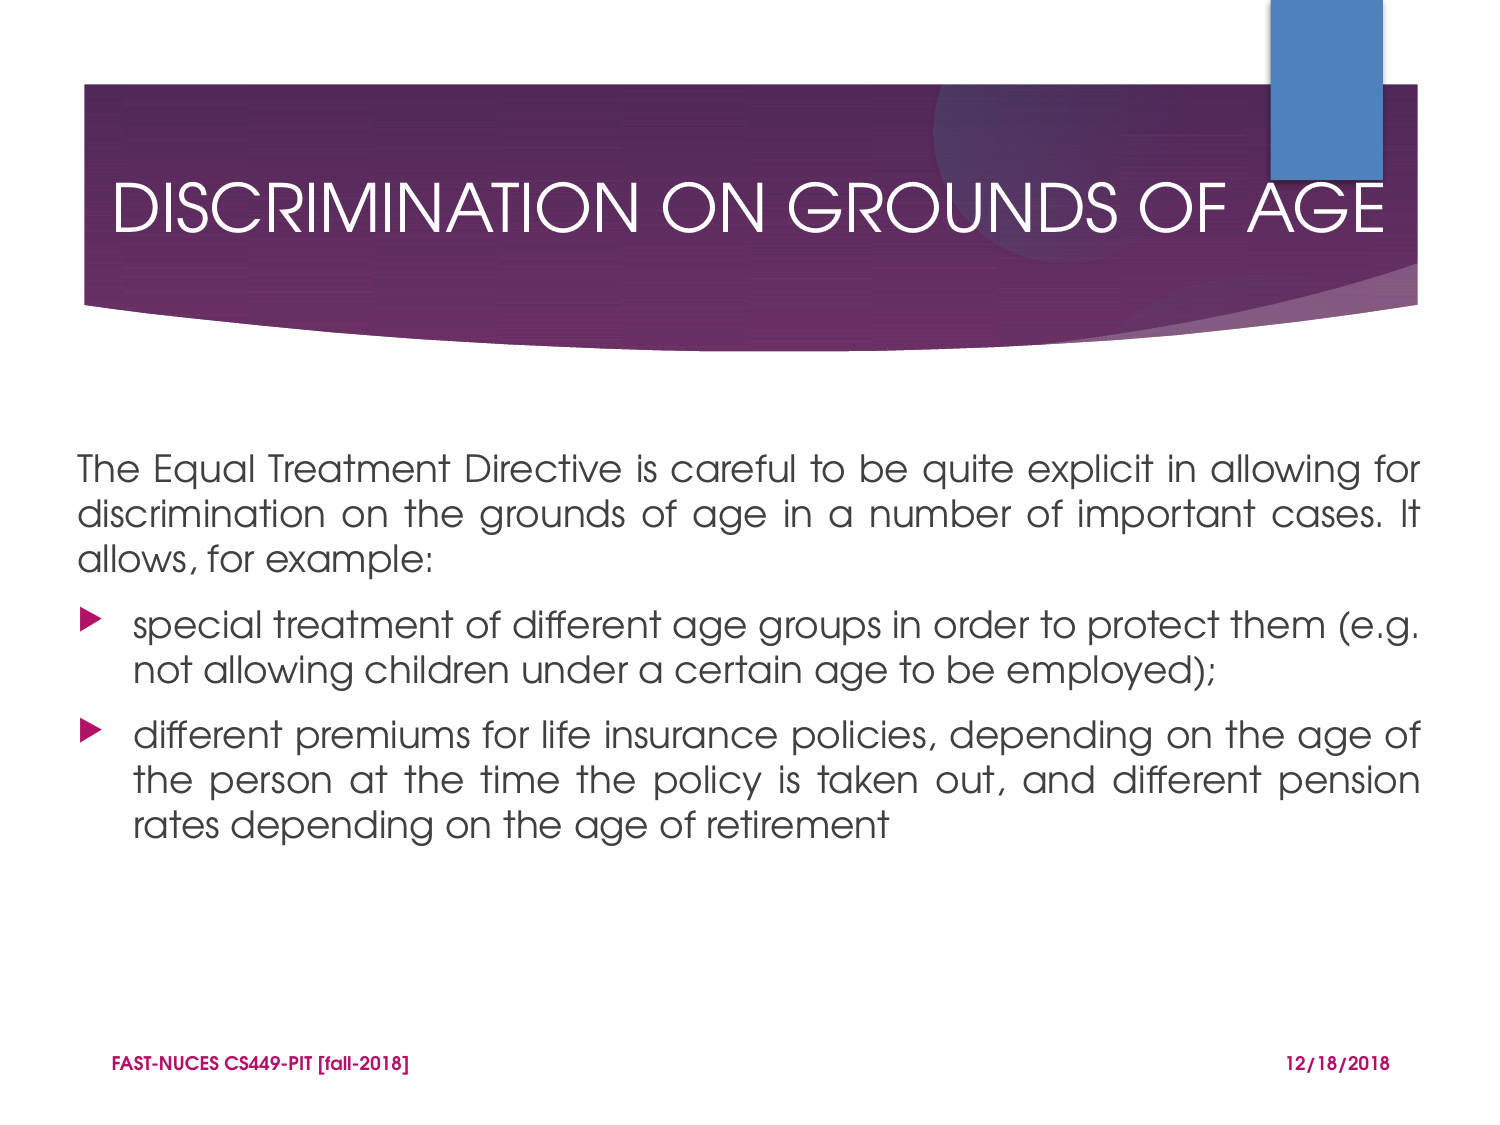

DISCRIMINATION ON GROUNDS OF AGE
The Equal Treatment Directive is careful to be quite explicit in allowing for discrimination on the grounds of age in a number of important cases. It allows, for example:
special treatment of different age groups in order to protect them (e.g. not allowing children under a certain age to be employed);
different premiums for life insurance policies, depending on the age of the person at the time the policy is taken out, and different pension rates depending on the age of retirement
34
FAST-NUCES CS449-PIT [fall-2018]
12/18/2018